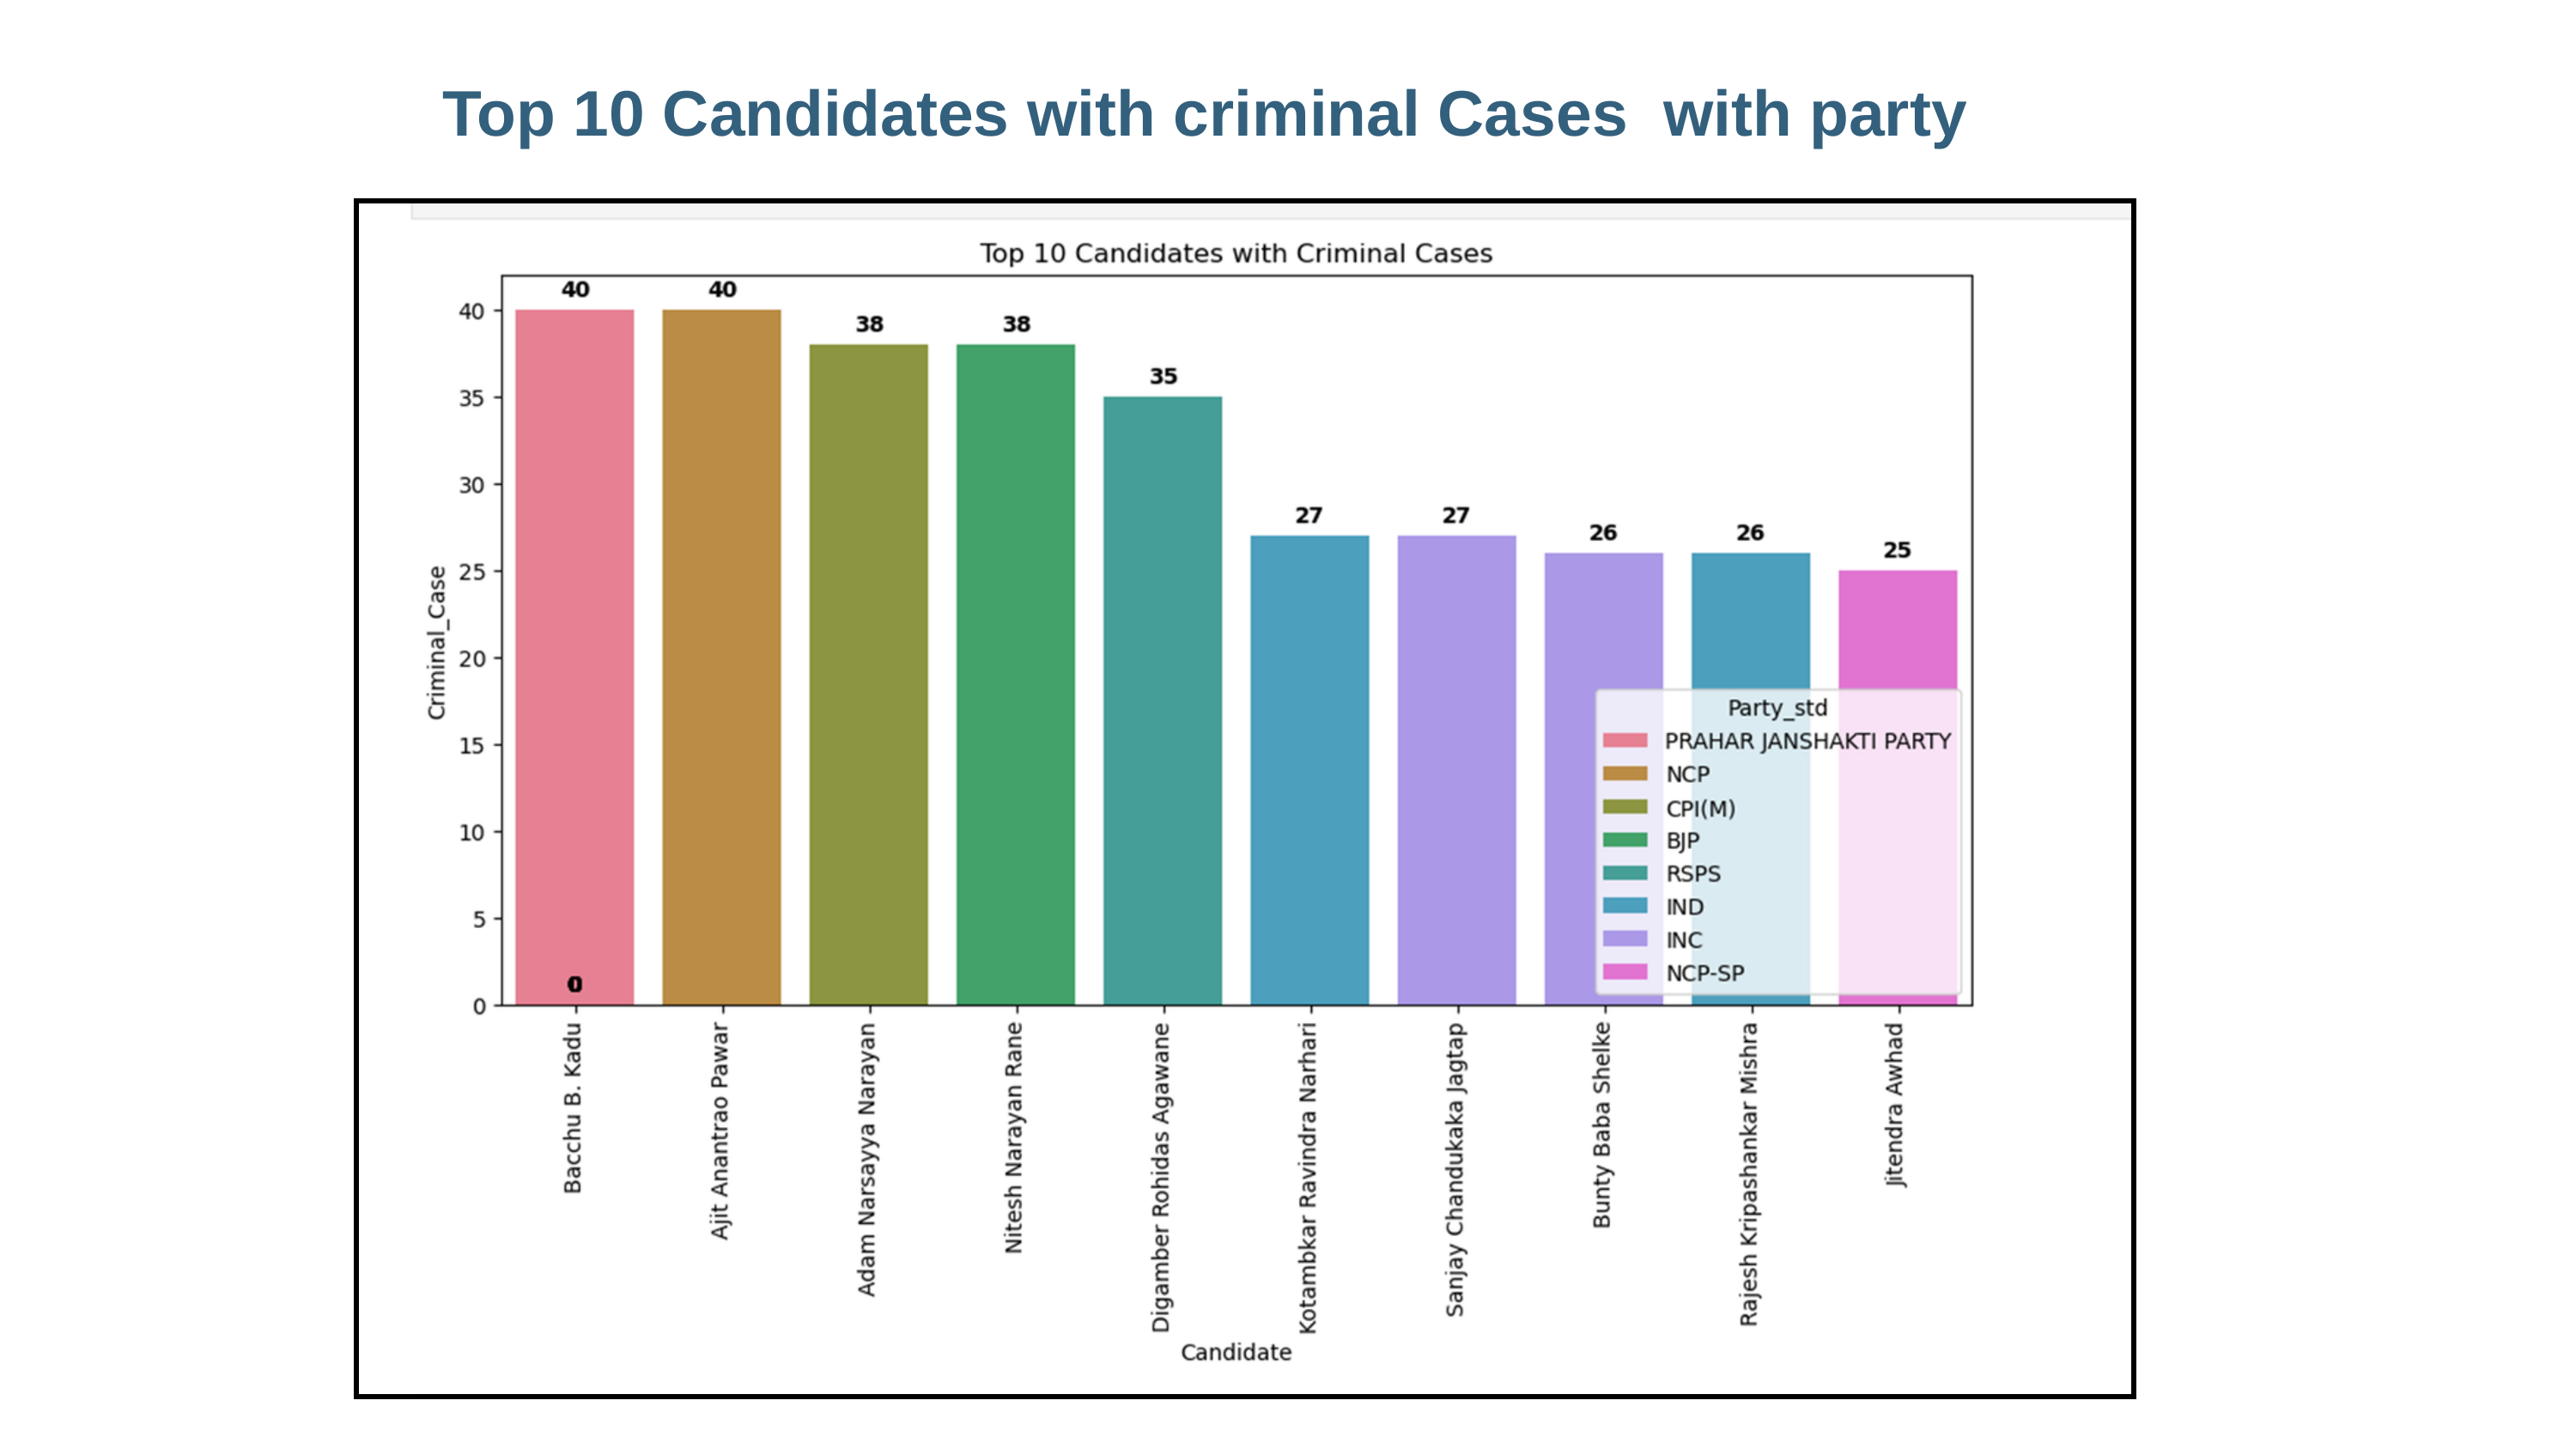

Top 10 Candidates with criminal Cases  with party